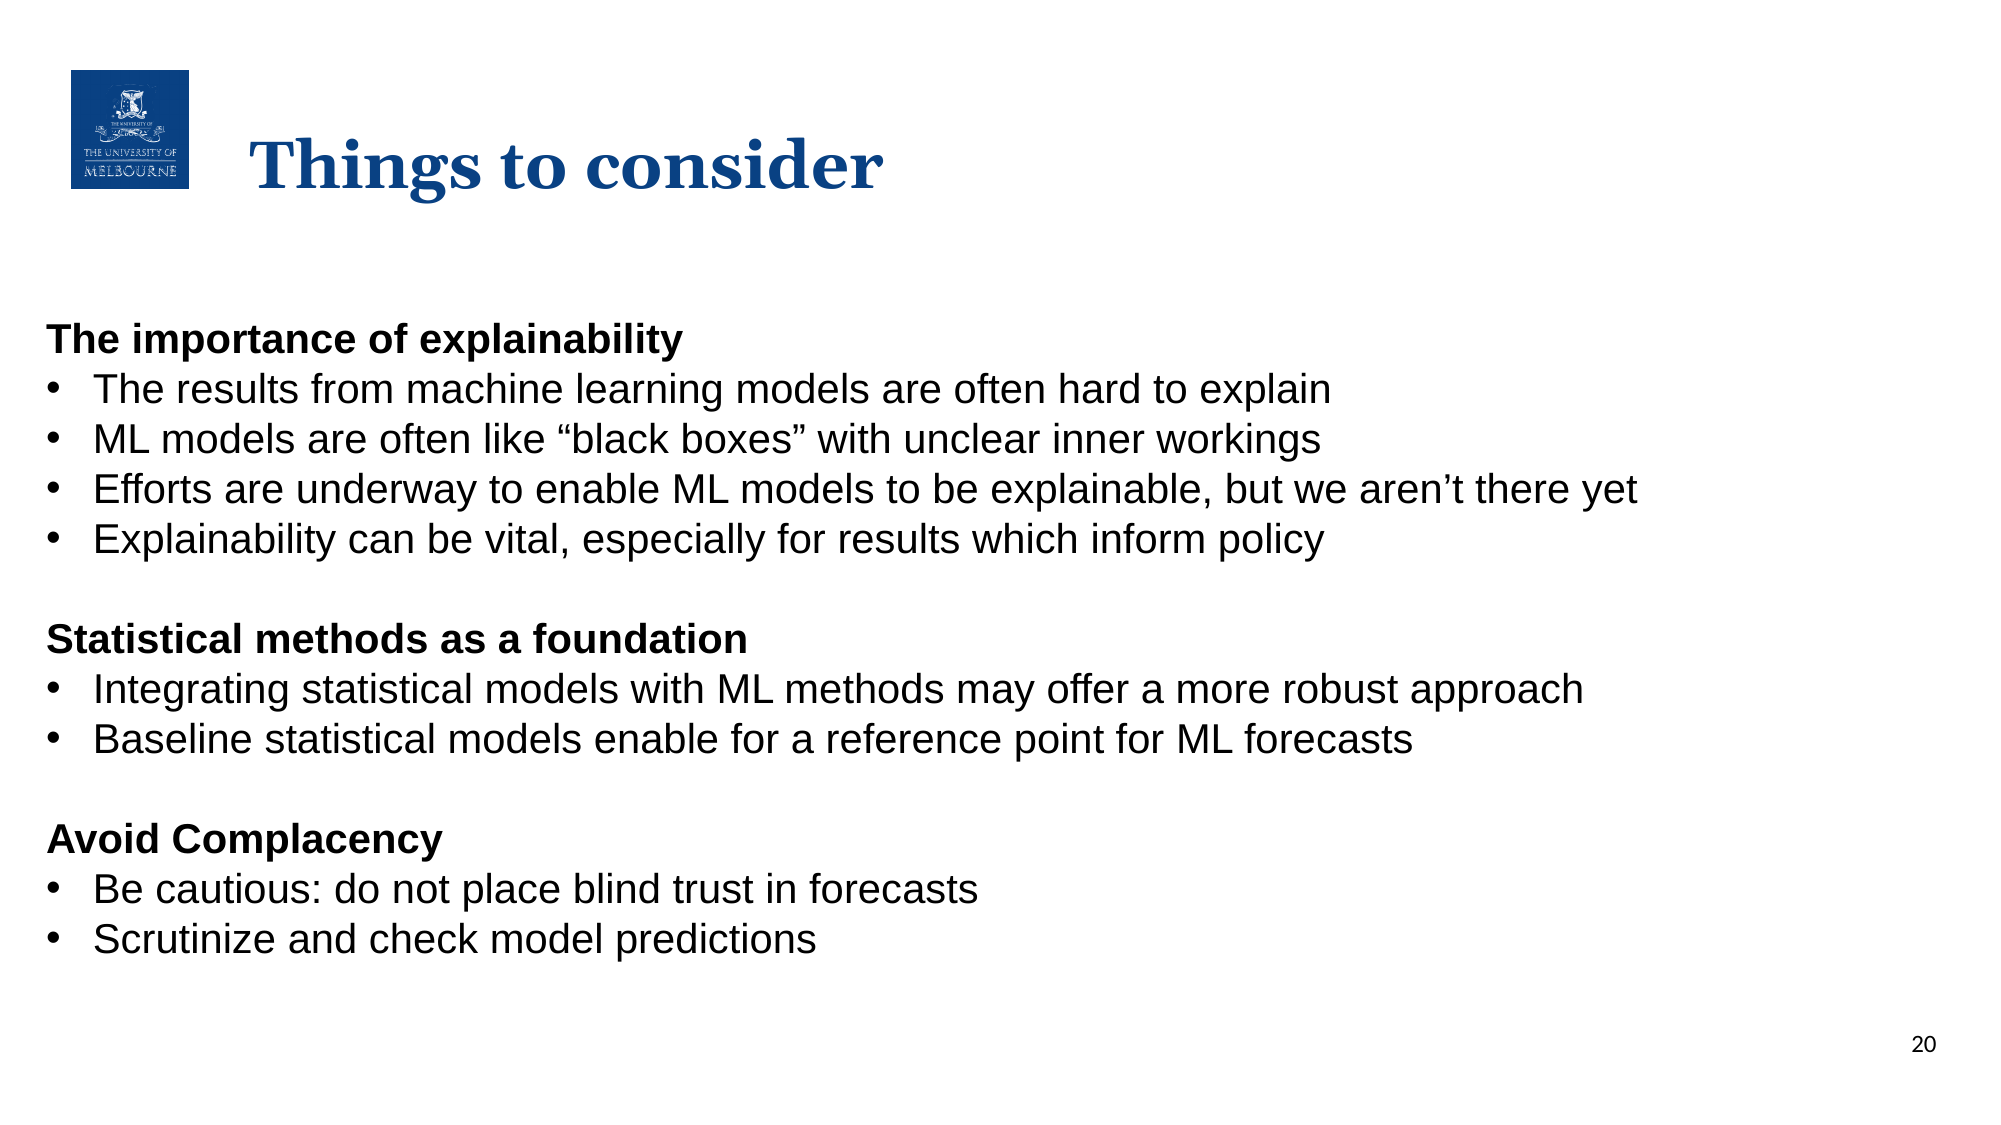

# Things to consider
The importance of explainability
The results from machine learning models are often hard to explain
ML models are often like “black boxes” with unclear inner workings
Efforts are underway to enable ML models to be explainable, but we aren’t there yet
Explainability can be vital, especially for results which inform policy

Statistical methods as a foundation
Integrating statistical models with ML methods may offer a more robust approach
Baseline statistical models enable for a reference point for ML forecasts

Avoid Complacency
Be cautious: do not place blind trust in forecasts
Scrutinize and check model predictions

20